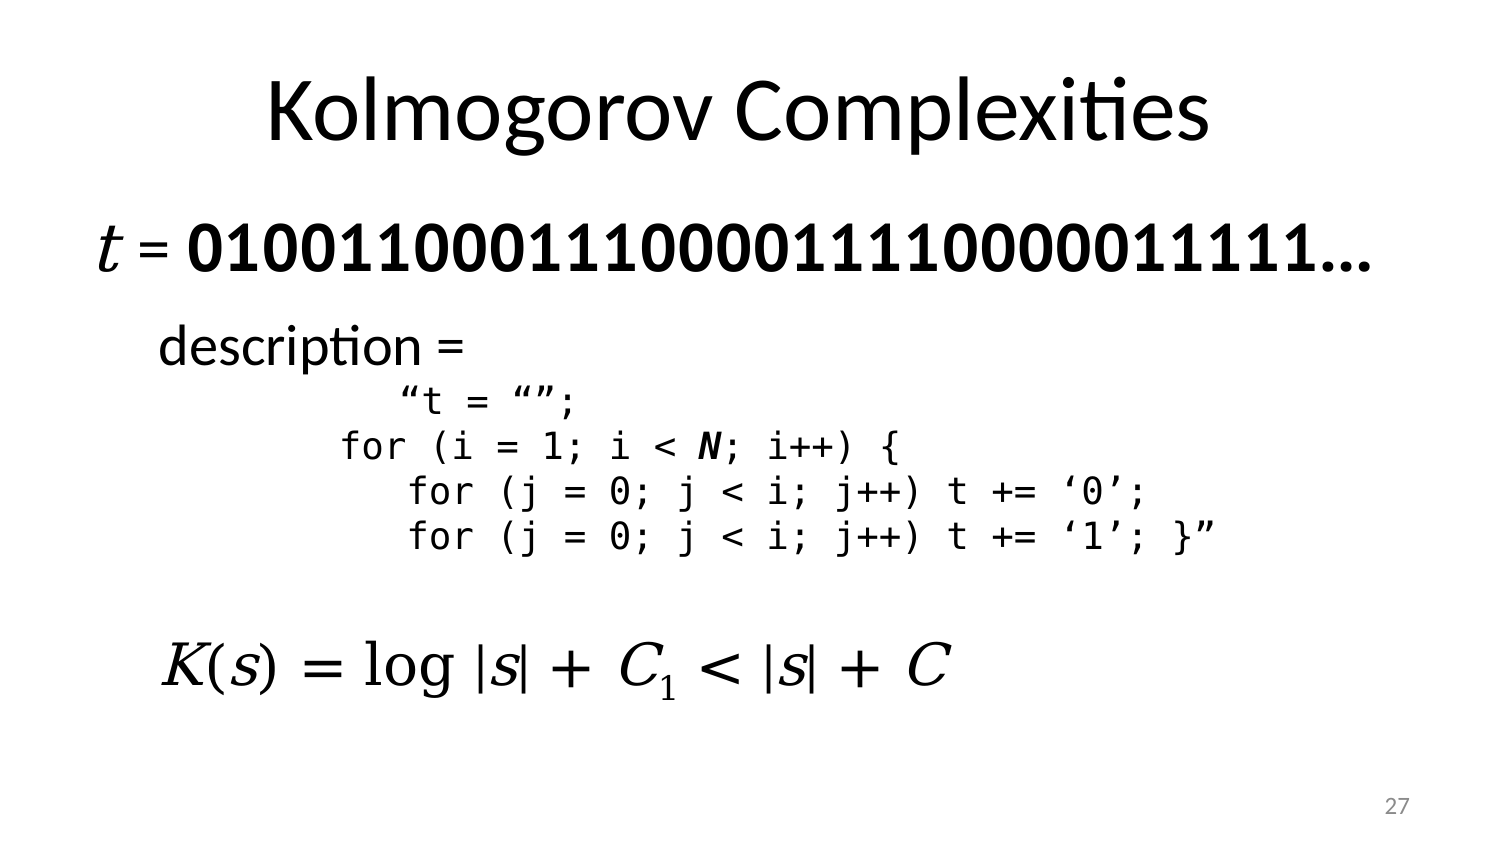

# Kolmogorov Complexities
t = 010011000111000011110000011111…

description =
	    “t = “”;
        for (i = 1; i < N; i++) {
           for (j = 0; j < i; j++) t += ‘0’;
           for (j = 0; j < i; j++) t += ‘1’; }”

K(s) = log |s| + C1 < |s| + C
27